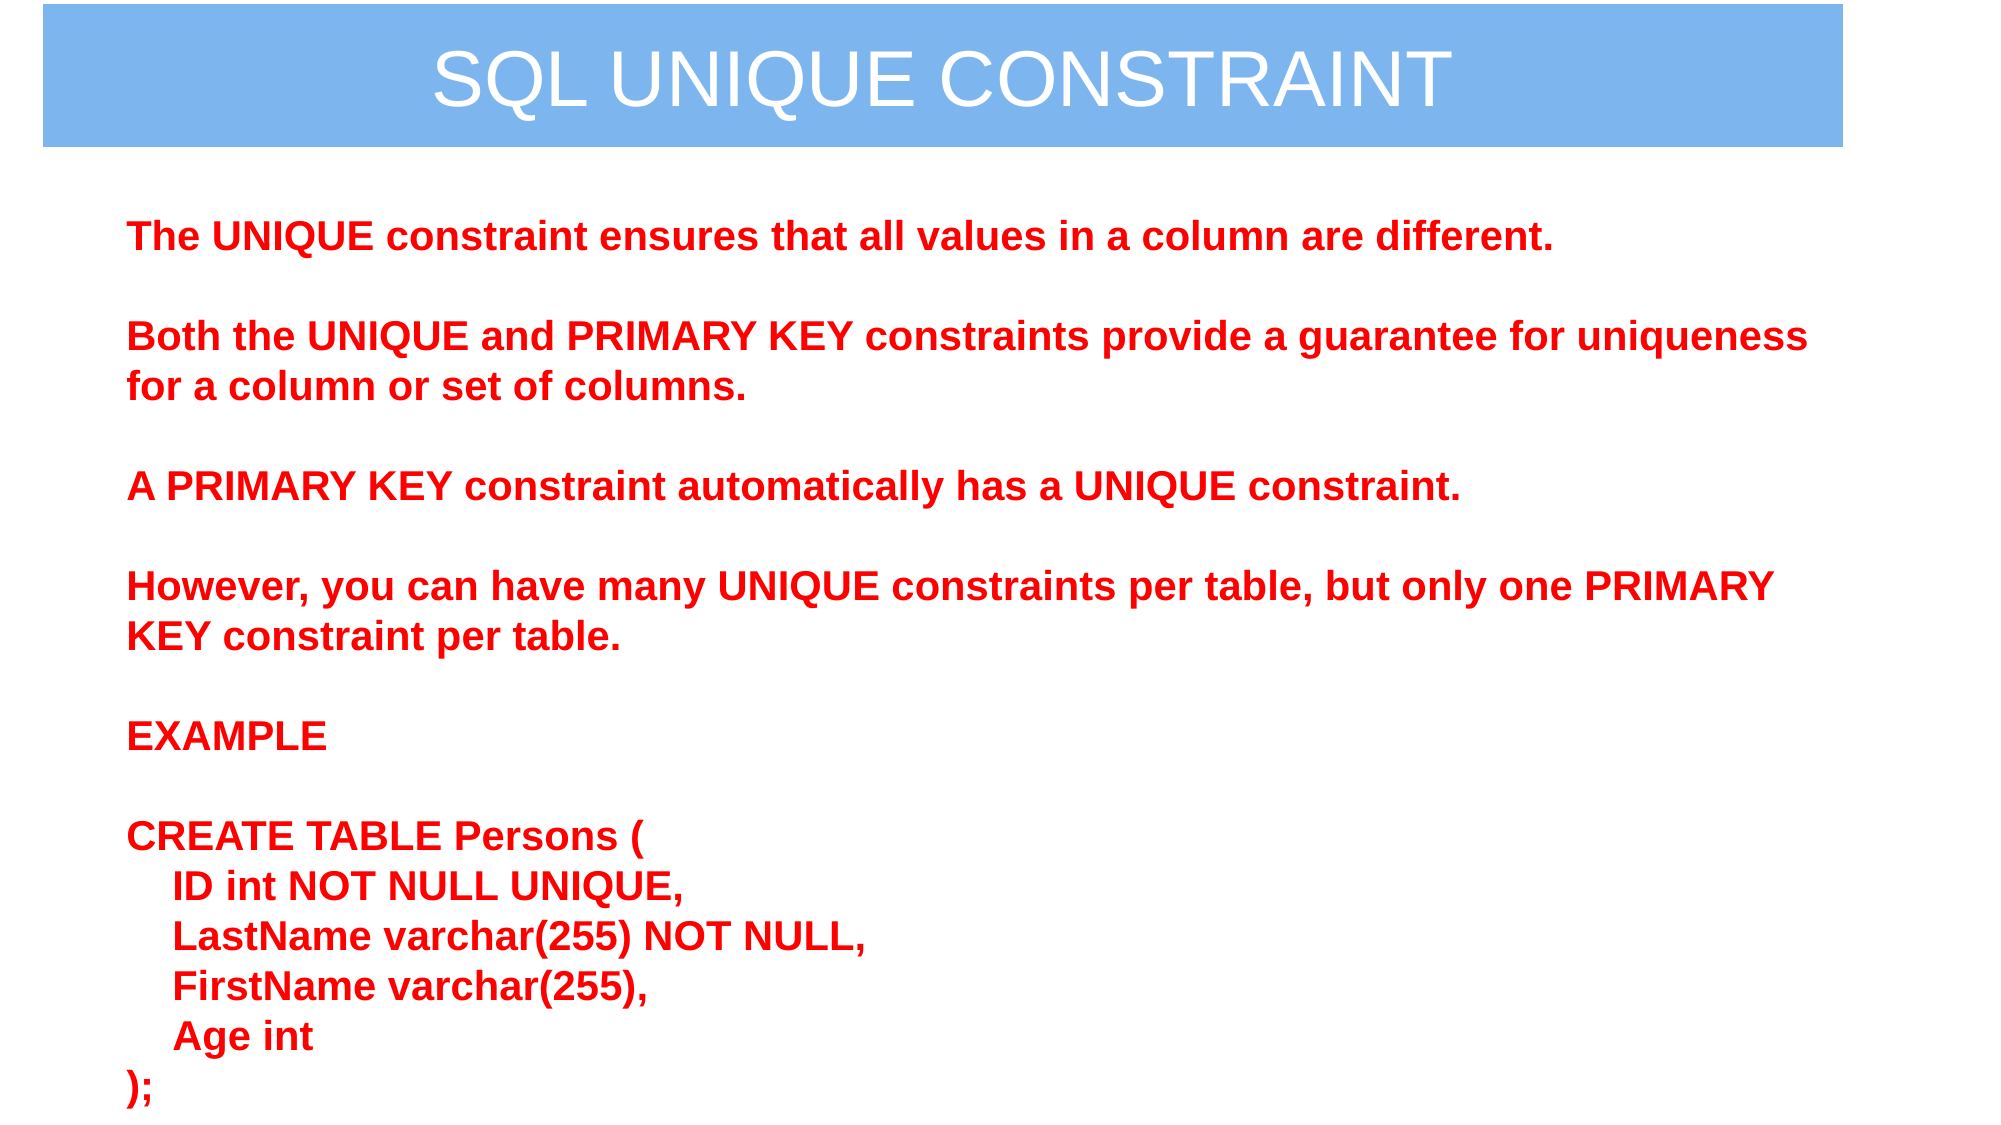

SQL UNIQUE CONSTRAINT
The UNIQUE constraint ensures that all values in a column are different.

Both the UNIQUE and PRIMARY KEY constraints provide a guarantee for uniqueness for a column or set of columns.

A PRIMARY KEY constraint automatically has a UNIQUE constraint.

However, you can have many UNIQUE constraints per table, but only one PRIMARY KEY constraint per table.

EXAMPLE

CREATE TABLE Persons (
    ID int NOT NULL UNIQUE,
    LastName varchar(255) NOT NULL,
    FirstName varchar(255),
    Age int
);